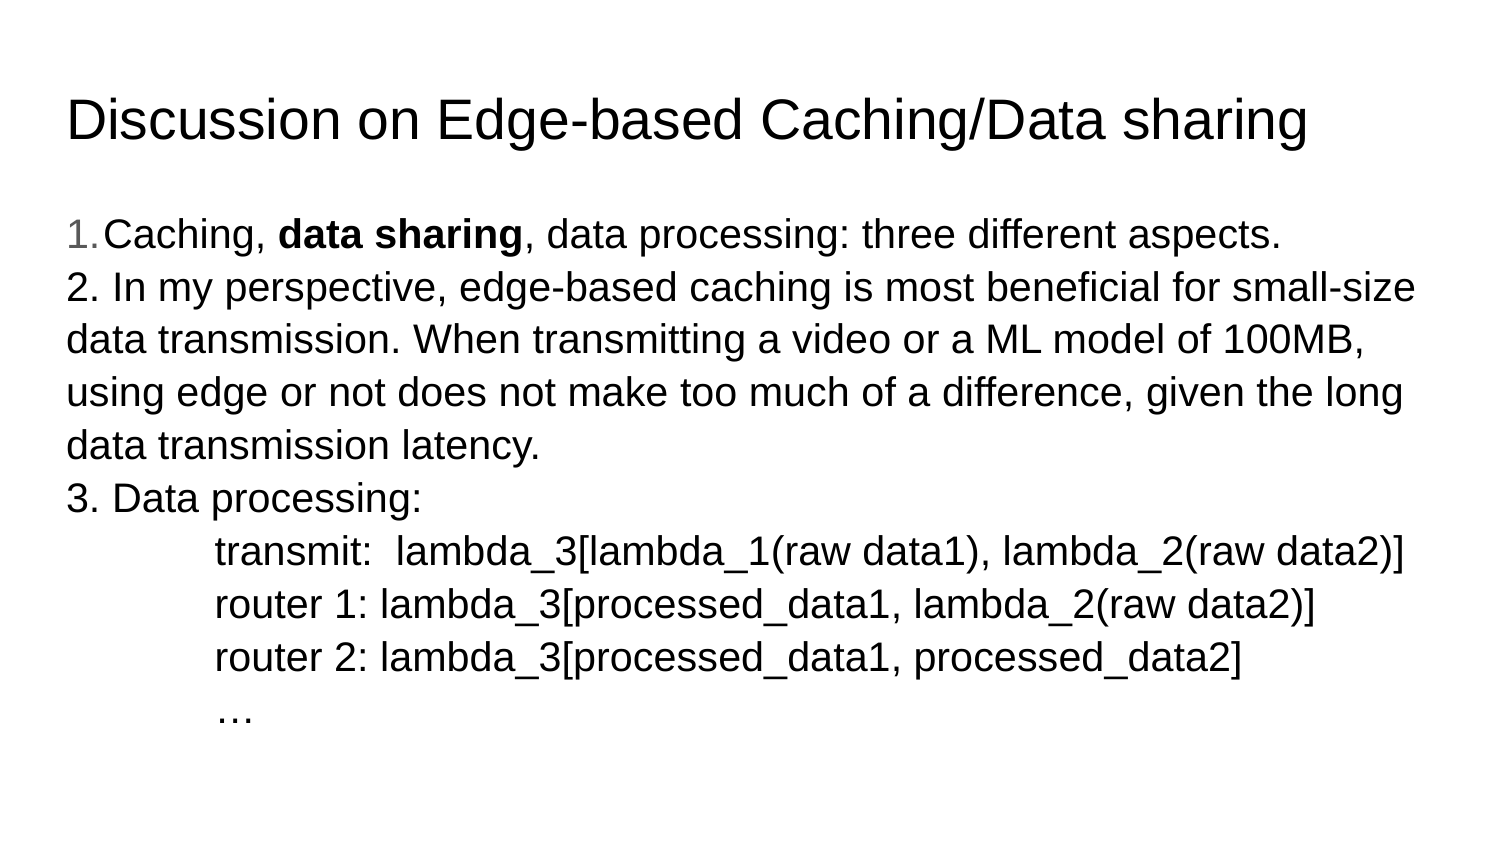

# Discussion on Edge-based Caching/Data sharing

Caching, data sharing, data processing: three different aspects.
2. In my perspective, edge-based caching is most beneficial for small-size data transmission. When transmitting a video or a ML model of 100MB, using edge or not does not make too much of a difference, given the long data transmission latency.
3. Data processing:
	transmit:  lambda_3[lambda_1(raw data1), lambda_2(raw data2)]
	router 1: lambda_3[processed_data1, lambda_2(raw data2)]
	router 2: lambda_3[processed_data1, processed_data2]
	…